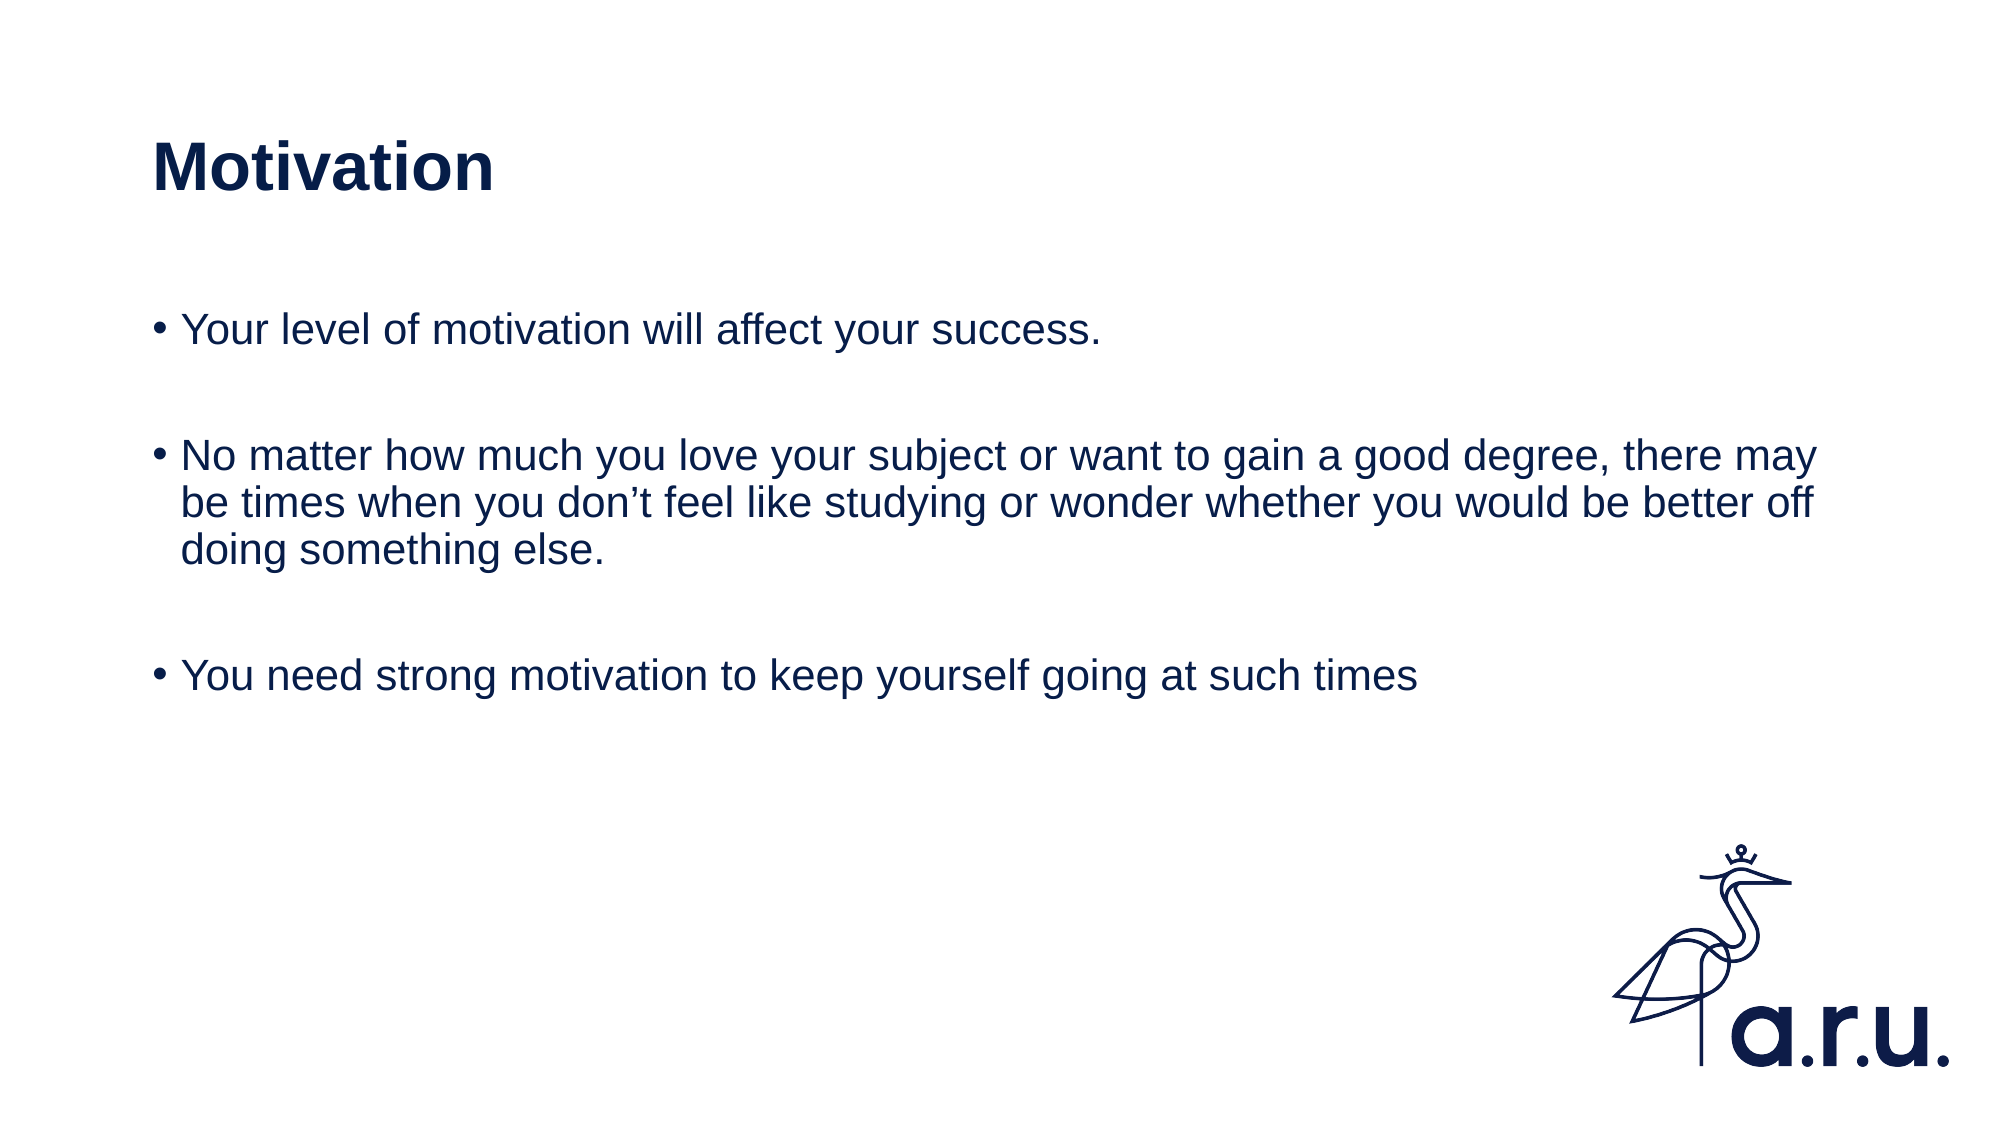

# Motivation
Your level of motivation will affect your success.

No matter how much you love your subject or want to gain a good degree, there may be times when you don’t feel like studying or wonder whether you would be better off doing something else.

You need strong motivation to keep yourself going at such times